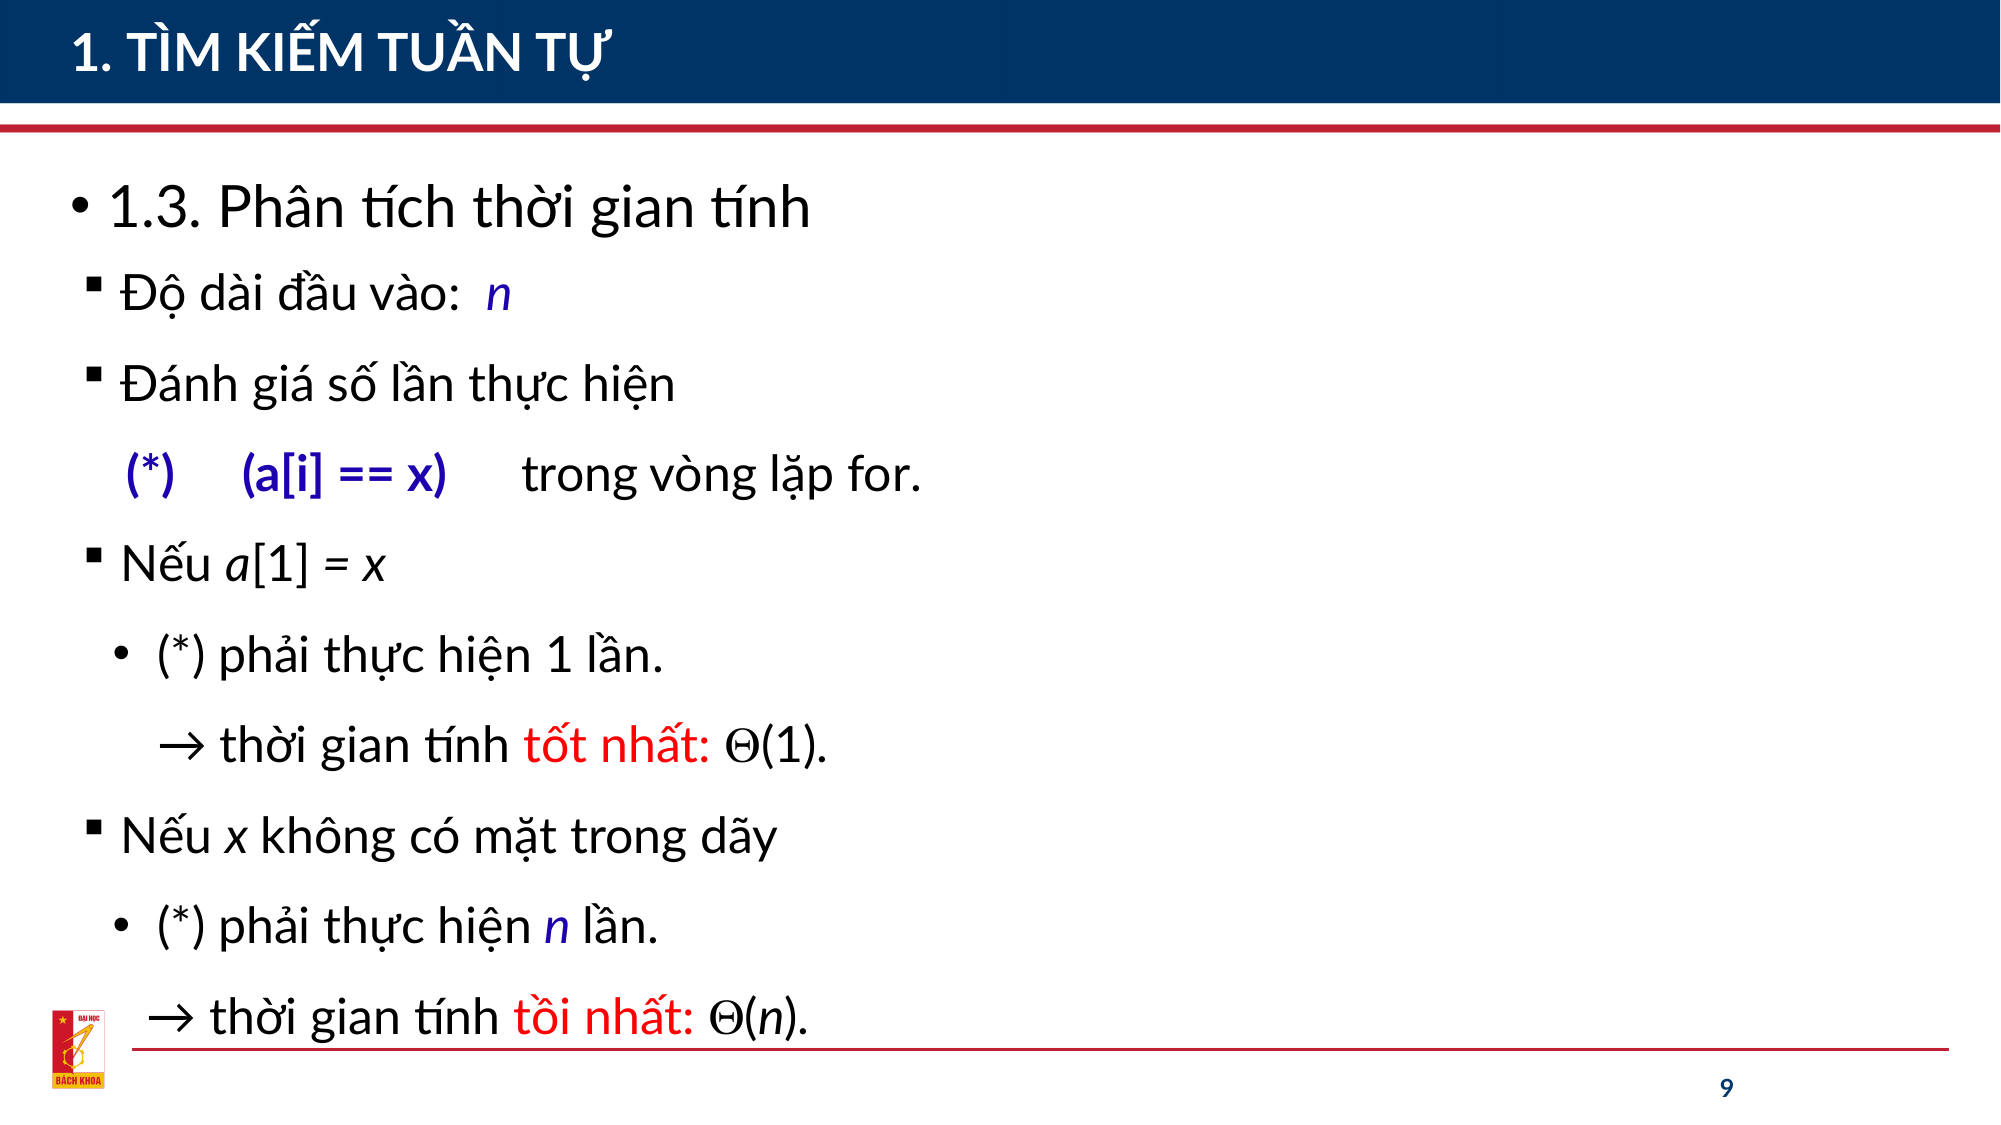

# 1. TÌM KIẾM TUẦN TỰ
1.3. Phân tích thời gian tính
Độ dài đầu vào:  n
Đánh giá số lần thực hiện
    (*)      (a[i] == x)      trong vòng lặp for.
Nếu a[1] = x
(*) phải thực hiện 1 lần.
→ thời gian tính tốt nhất: Θ(1).
Nếu x không có mặt trong dãy
(*) phải thực hiện n lần.
     → thời gian tính tồi nhất: Θ(n).

9